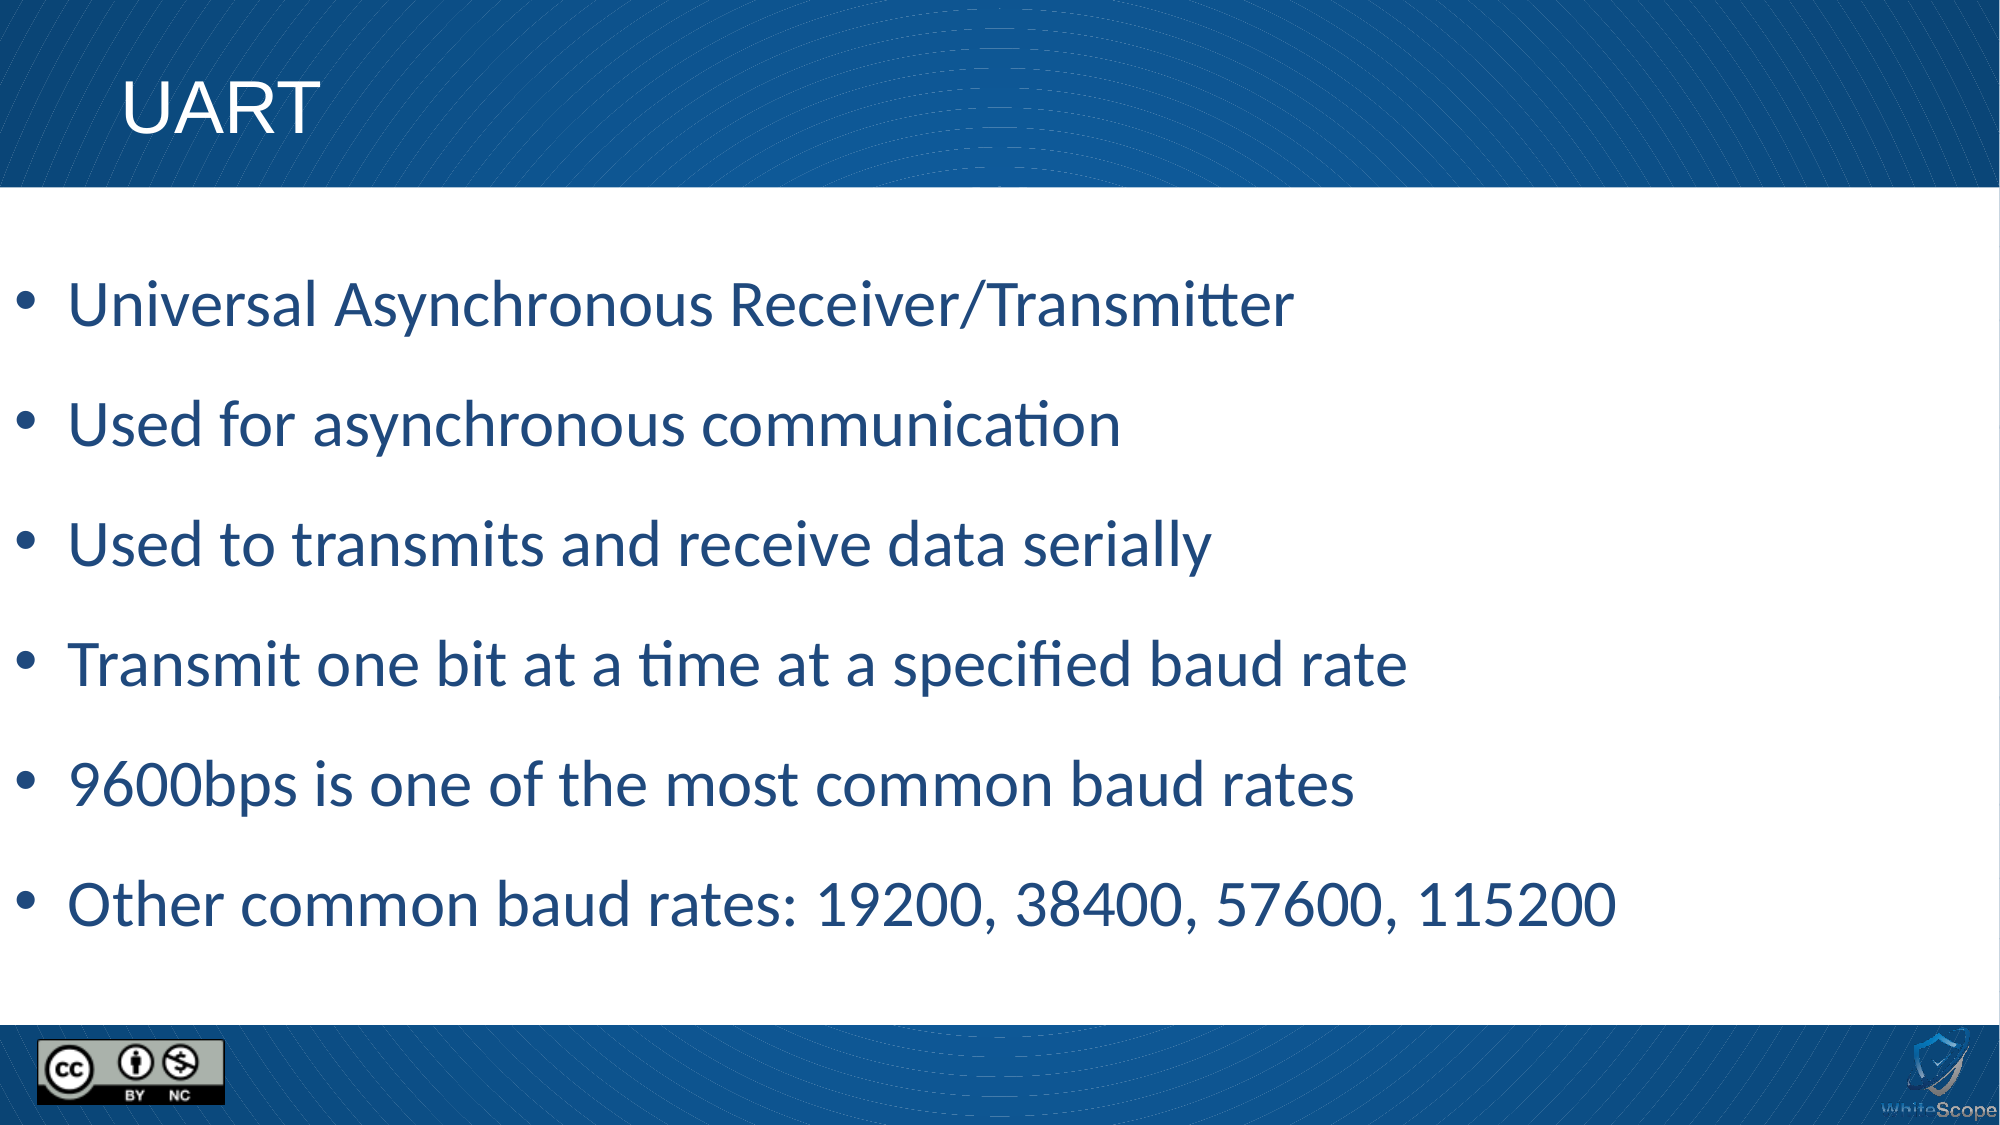

# UART
  Universal Asynchronous Receiver/Transmitter
  Used for asynchronous communication
  Used to transmits and receive data serially
  Transmit one bit at a time at a specified baud rate
  9600bps is one of the most common baud rates
  Other common baud rates: 19200, 38400, 57600, 115200